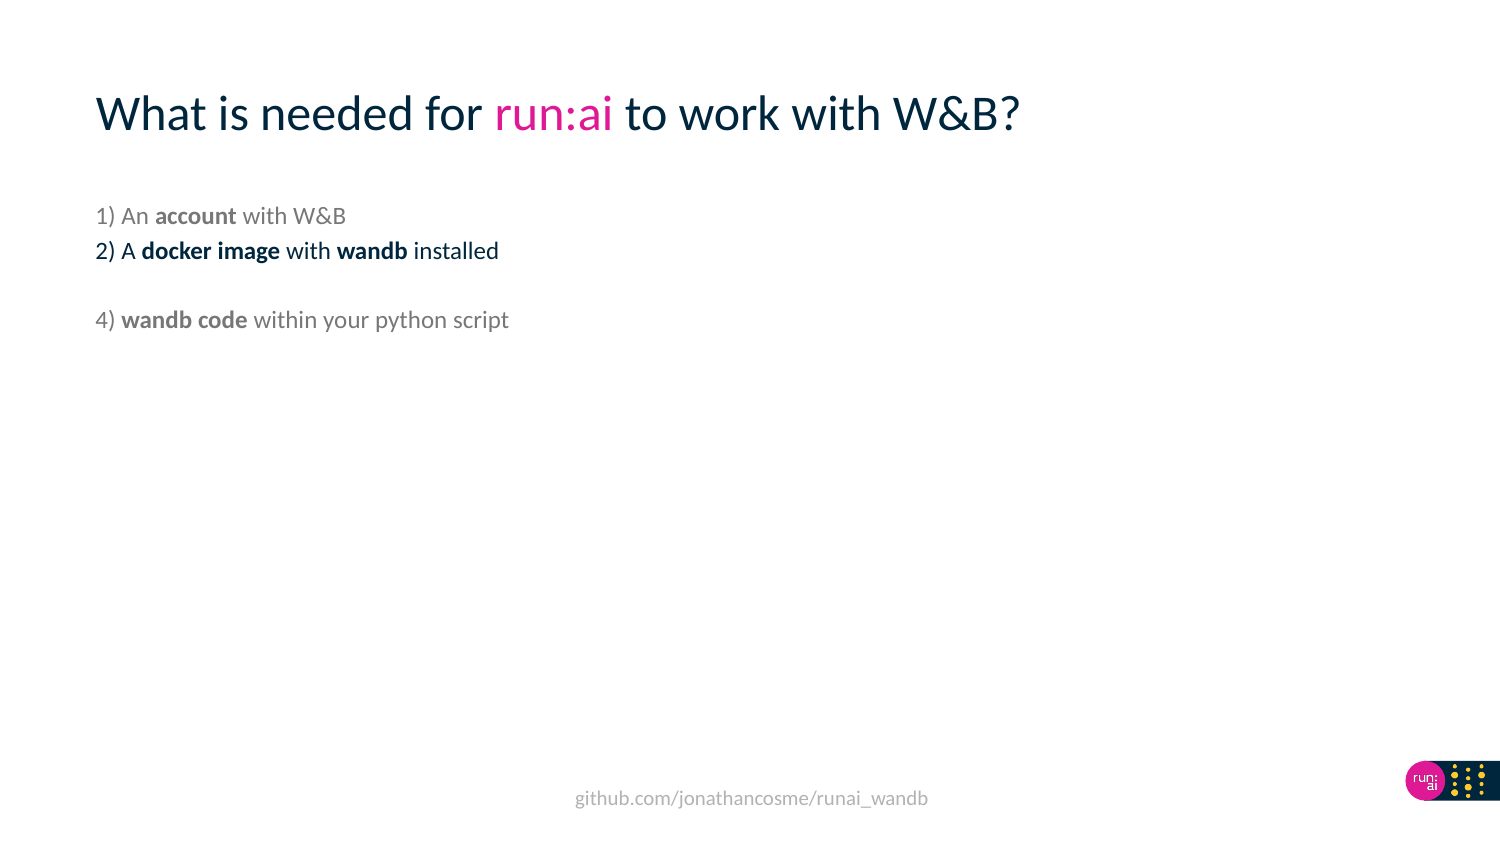

# What is needed for run:ai to work with W&B?
1) An account with W&B
2) A docker image with wandb installed

4) wandb code within your python script